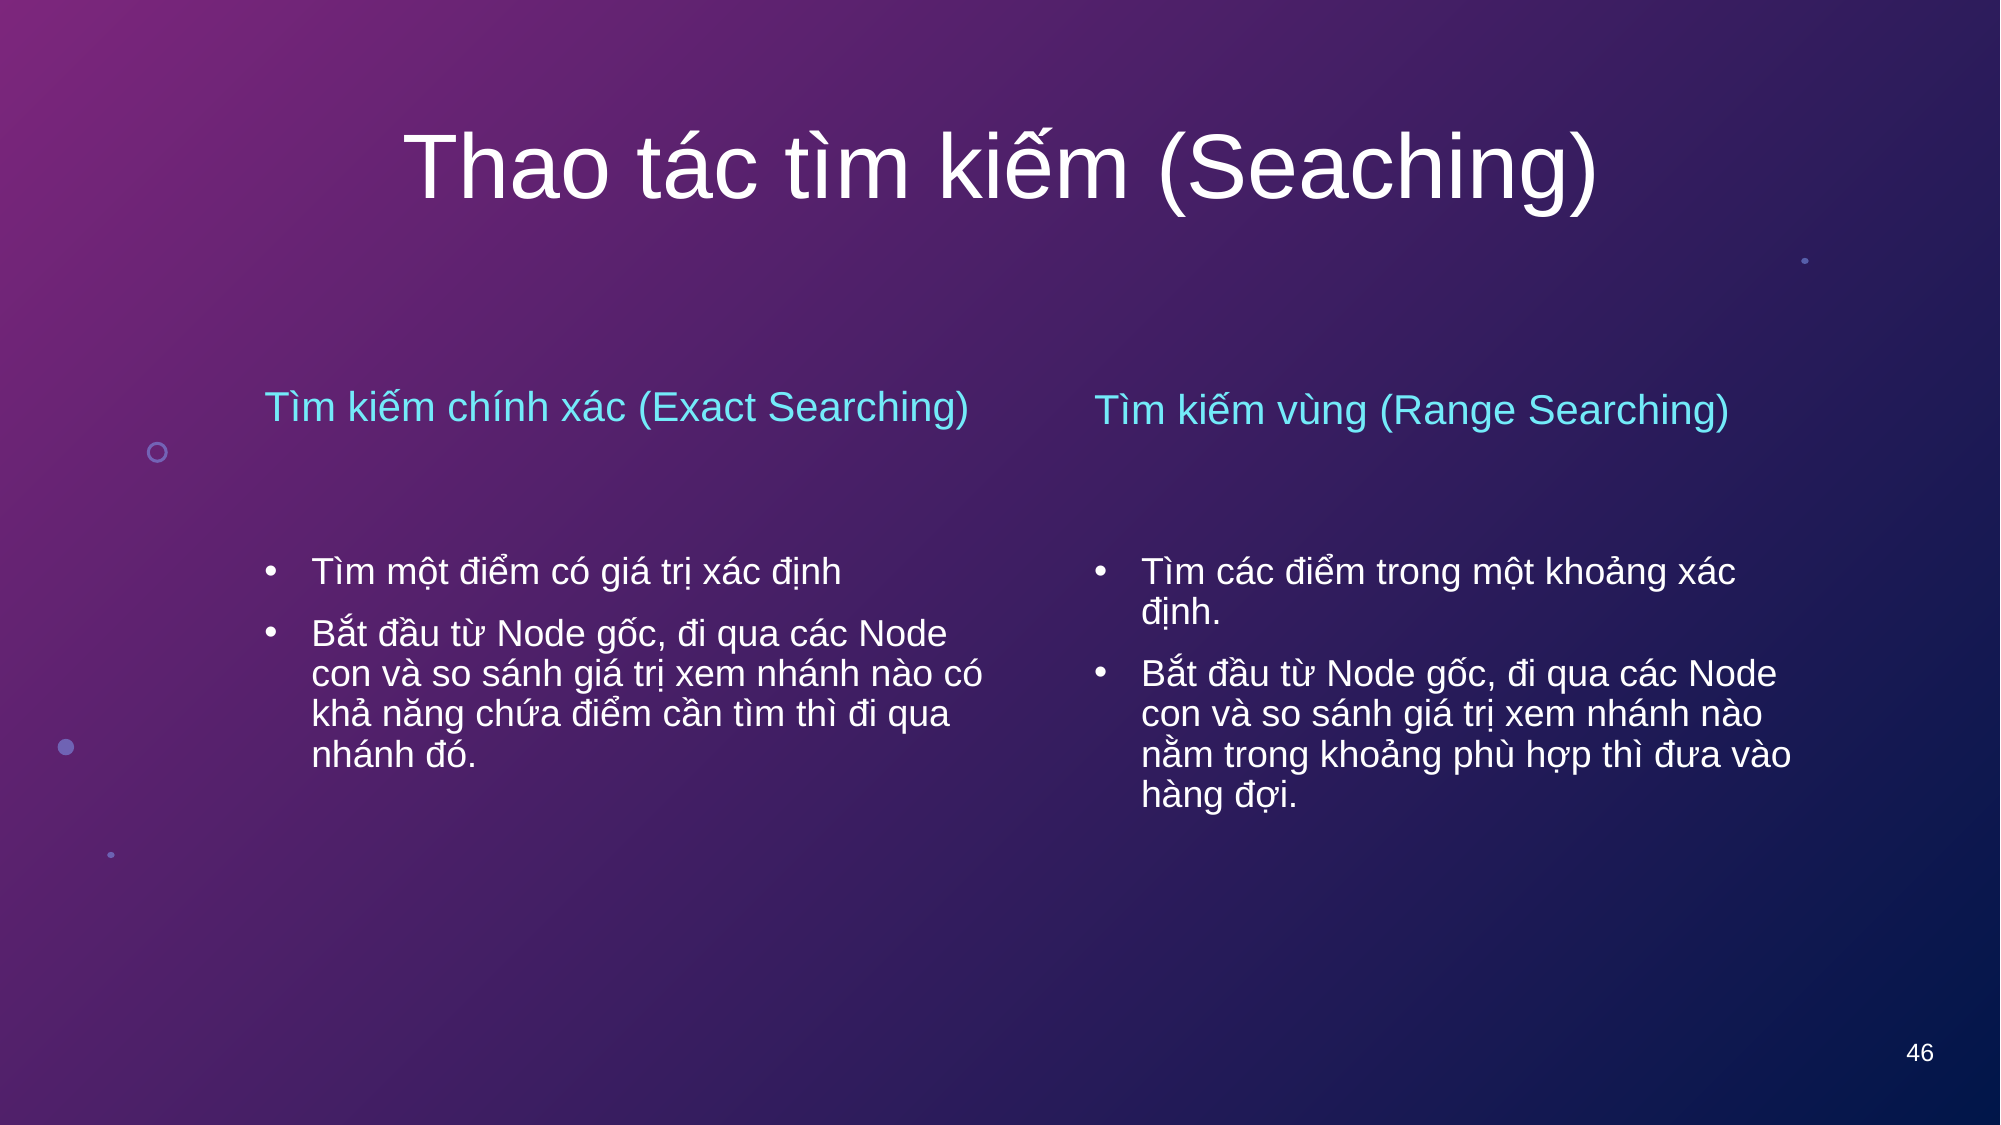

# Thao tác tìm kiếm (Seaching)
Tìm kiếm chính xác (Exact Searching)
Tìm kiếm vùng (Range Searching)
Tìm một điểm có giá trị xác định
Bắt đầu từ Node gốc, đi qua các Node con và so sánh giá trị xem nhánh nào có khả năng chứa điểm cần tìm thì đi qua nhánh đó.
Tìm các điểm trong một khoảng xác định.
Bắt đầu từ Node gốc, đi qua các Node con và so sánh giá trị xem nhánh nào nằm trong khoảng phù hợp thì đưa vào hàng đợi.
46